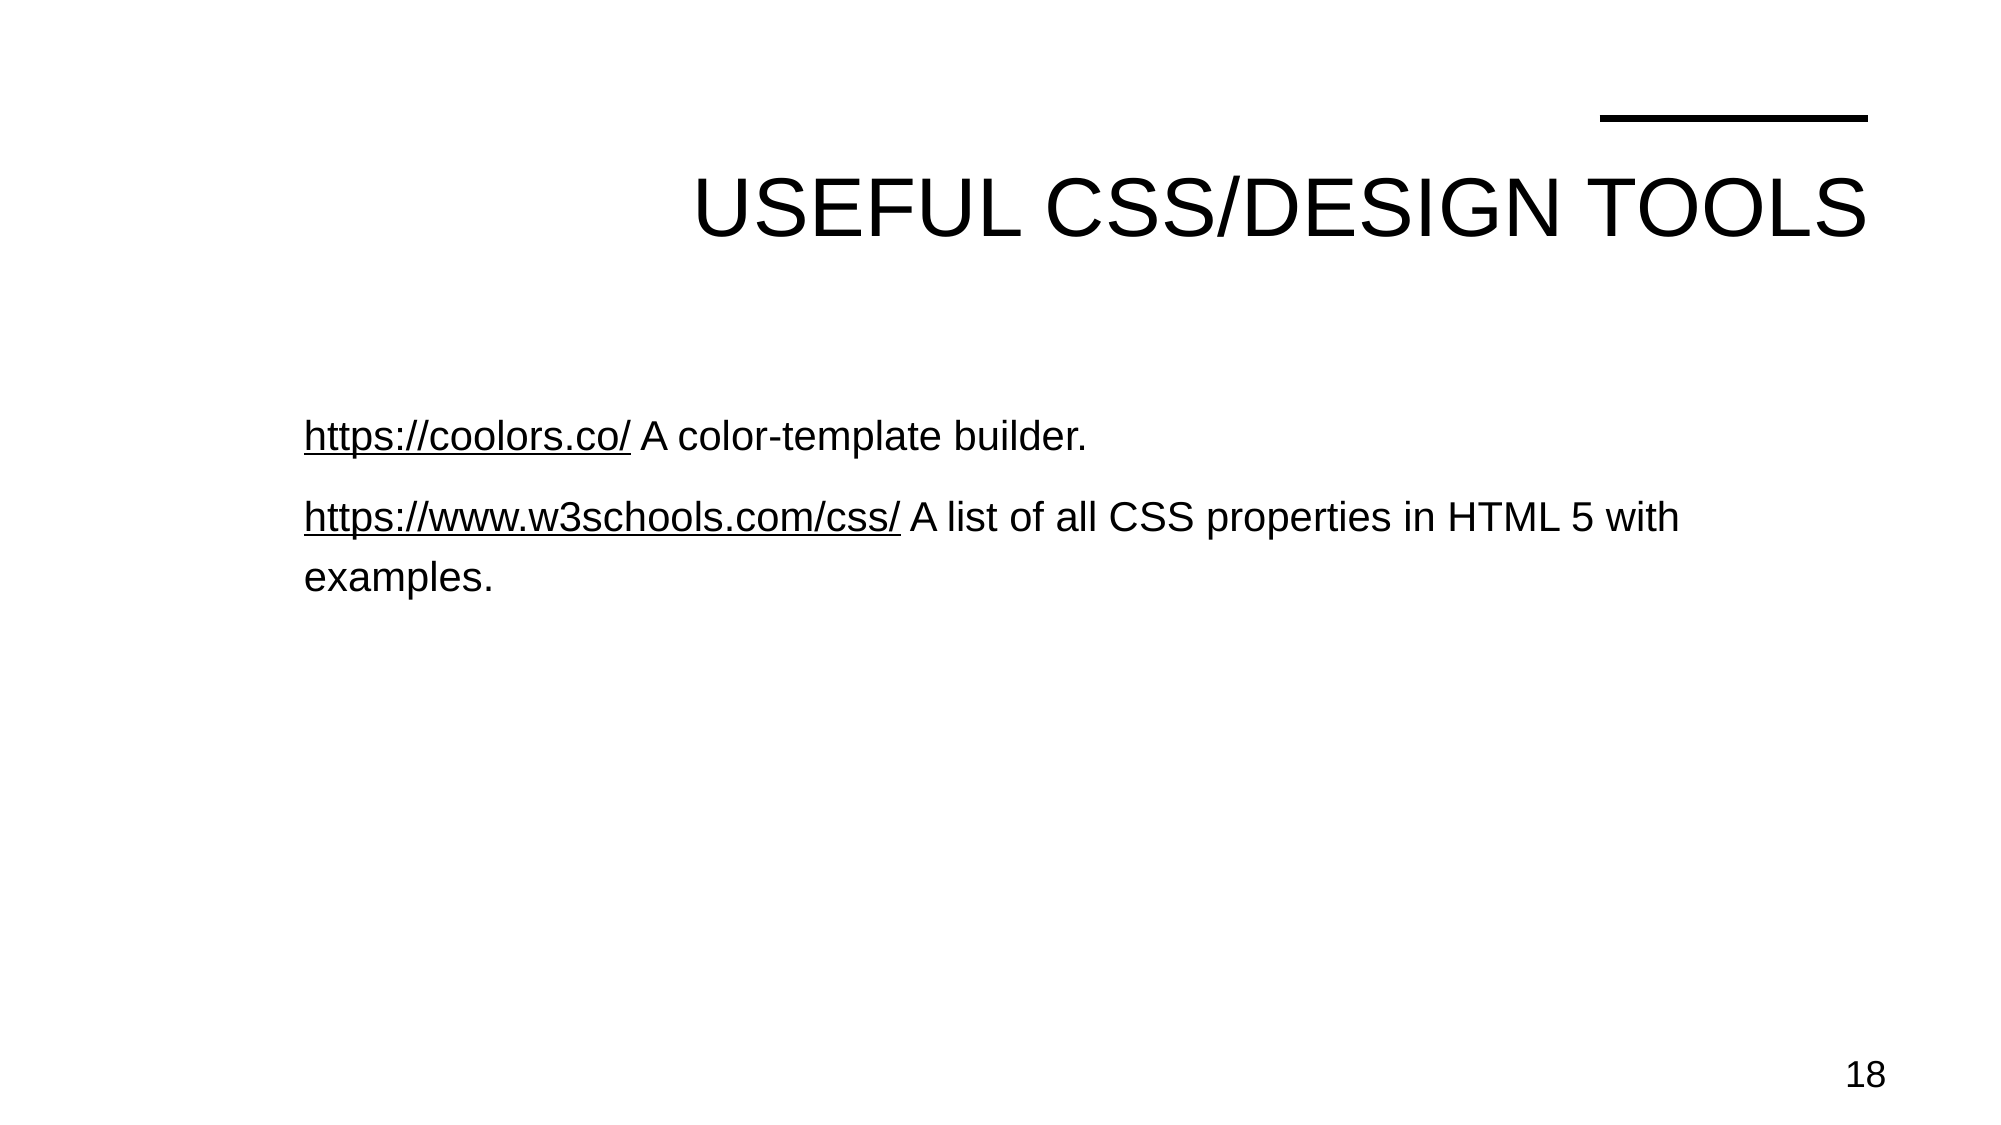

# Useful CSS/Design Tools
https://coolors.co/ A color-template builder.
https://www.w3schools.com/css/ A list of all CSS properties in HTML 5 with examples.
18